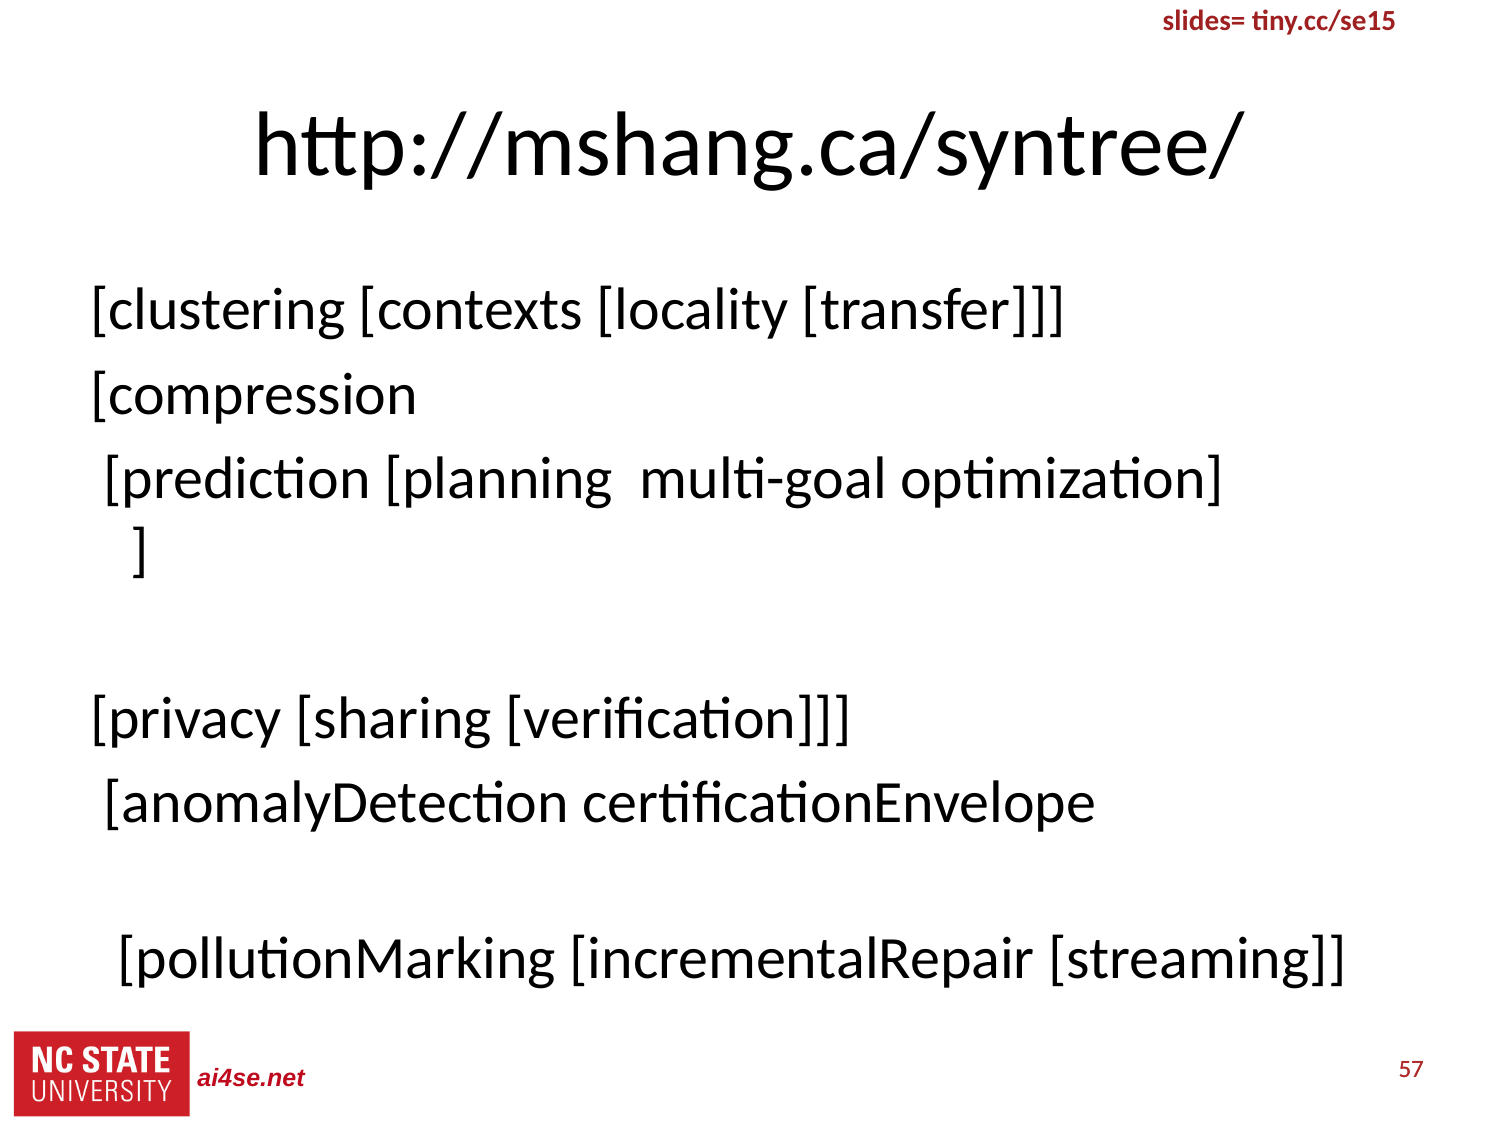

# http://mshang.ca/syntree/
[clustering [contexts [locality [transfer]]]
[compression
 [prediction [planning  multi-goal optimization]
   ]

[privacy [sharing [verification]]]
 [anomalyDetection certificationEnvelope
  [pollutionMarking [incrementalRepair [streaming]]